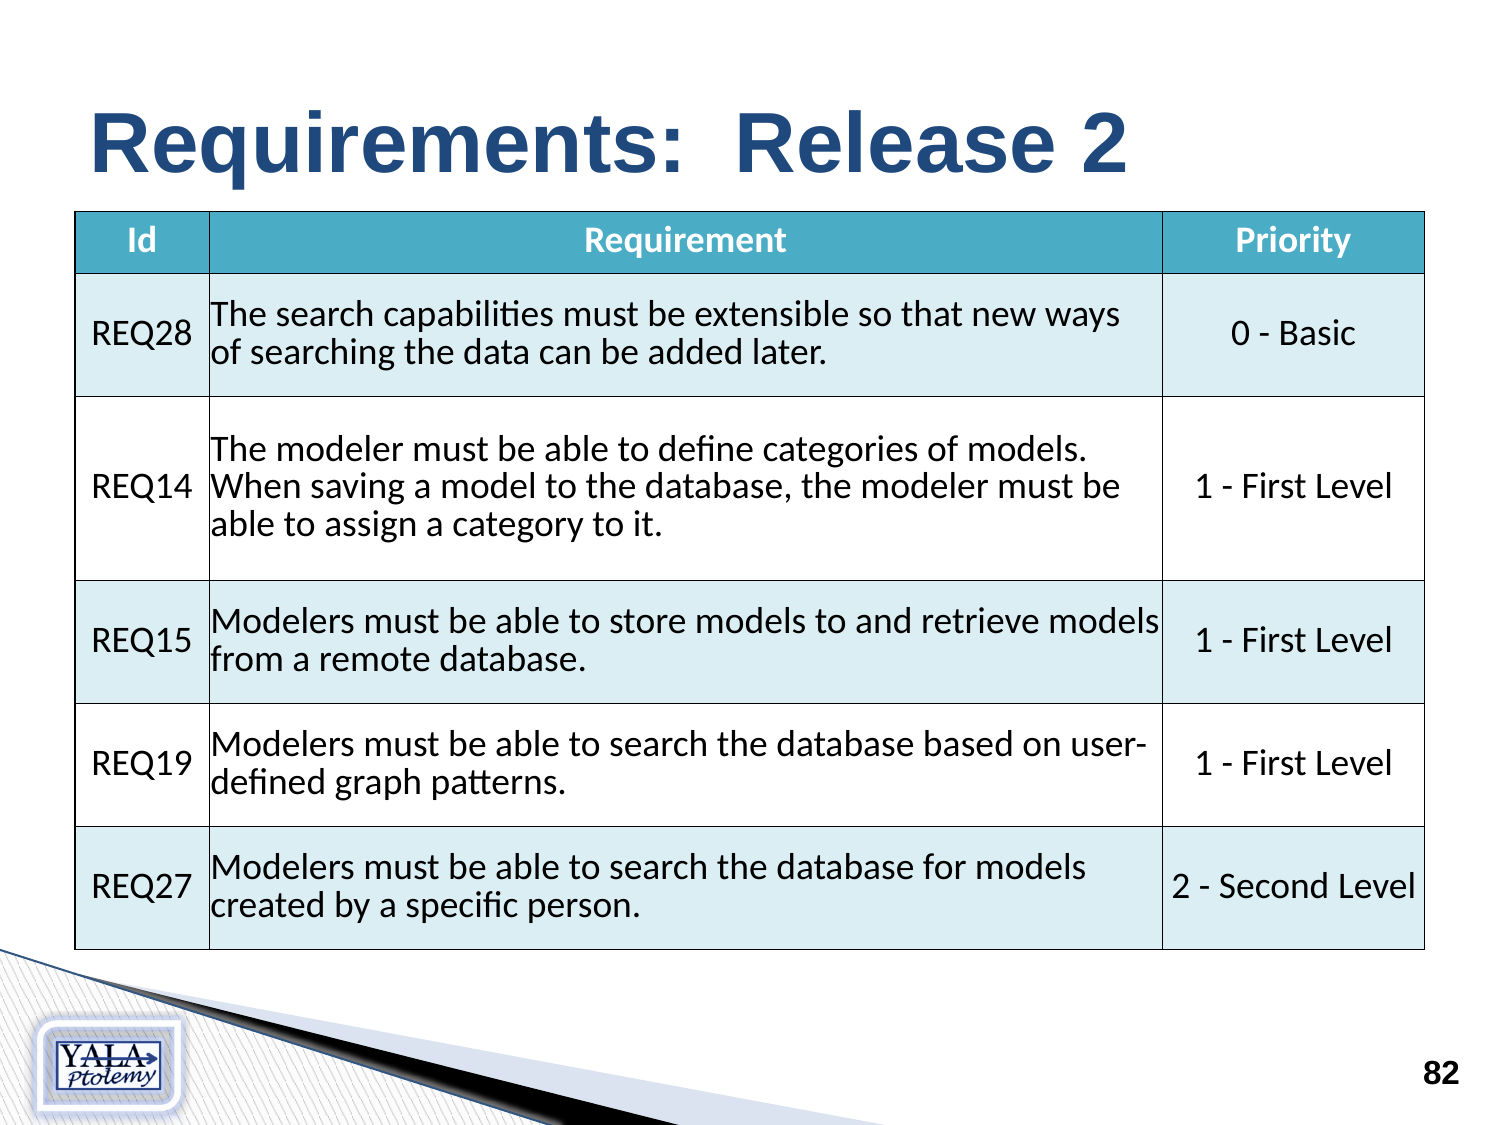

# Requirements:  Release 2
| Id | Requirement | Priority |
| --- | --- | --- |
| REQ28 | The search capabilities must be extensible so that new ways of searching the data can be added later. | 0 - Basic |
| REQ14 | The modeler must be able to define categories of models. When saving a model to the database, the modeler must be able to assign a category to it. | 1 - First Level |
| REQ15 | Modelers must be able to store models to and retrieve models from a remote database. | 1 - First Level |
| REQ19 | Modelers must be able to search the database based on user-defined graph patterns. | 1 - First Level |
| REQ27 | Modelers must be able to search the database for models created by a specific person. | 2 - Second Level |
82